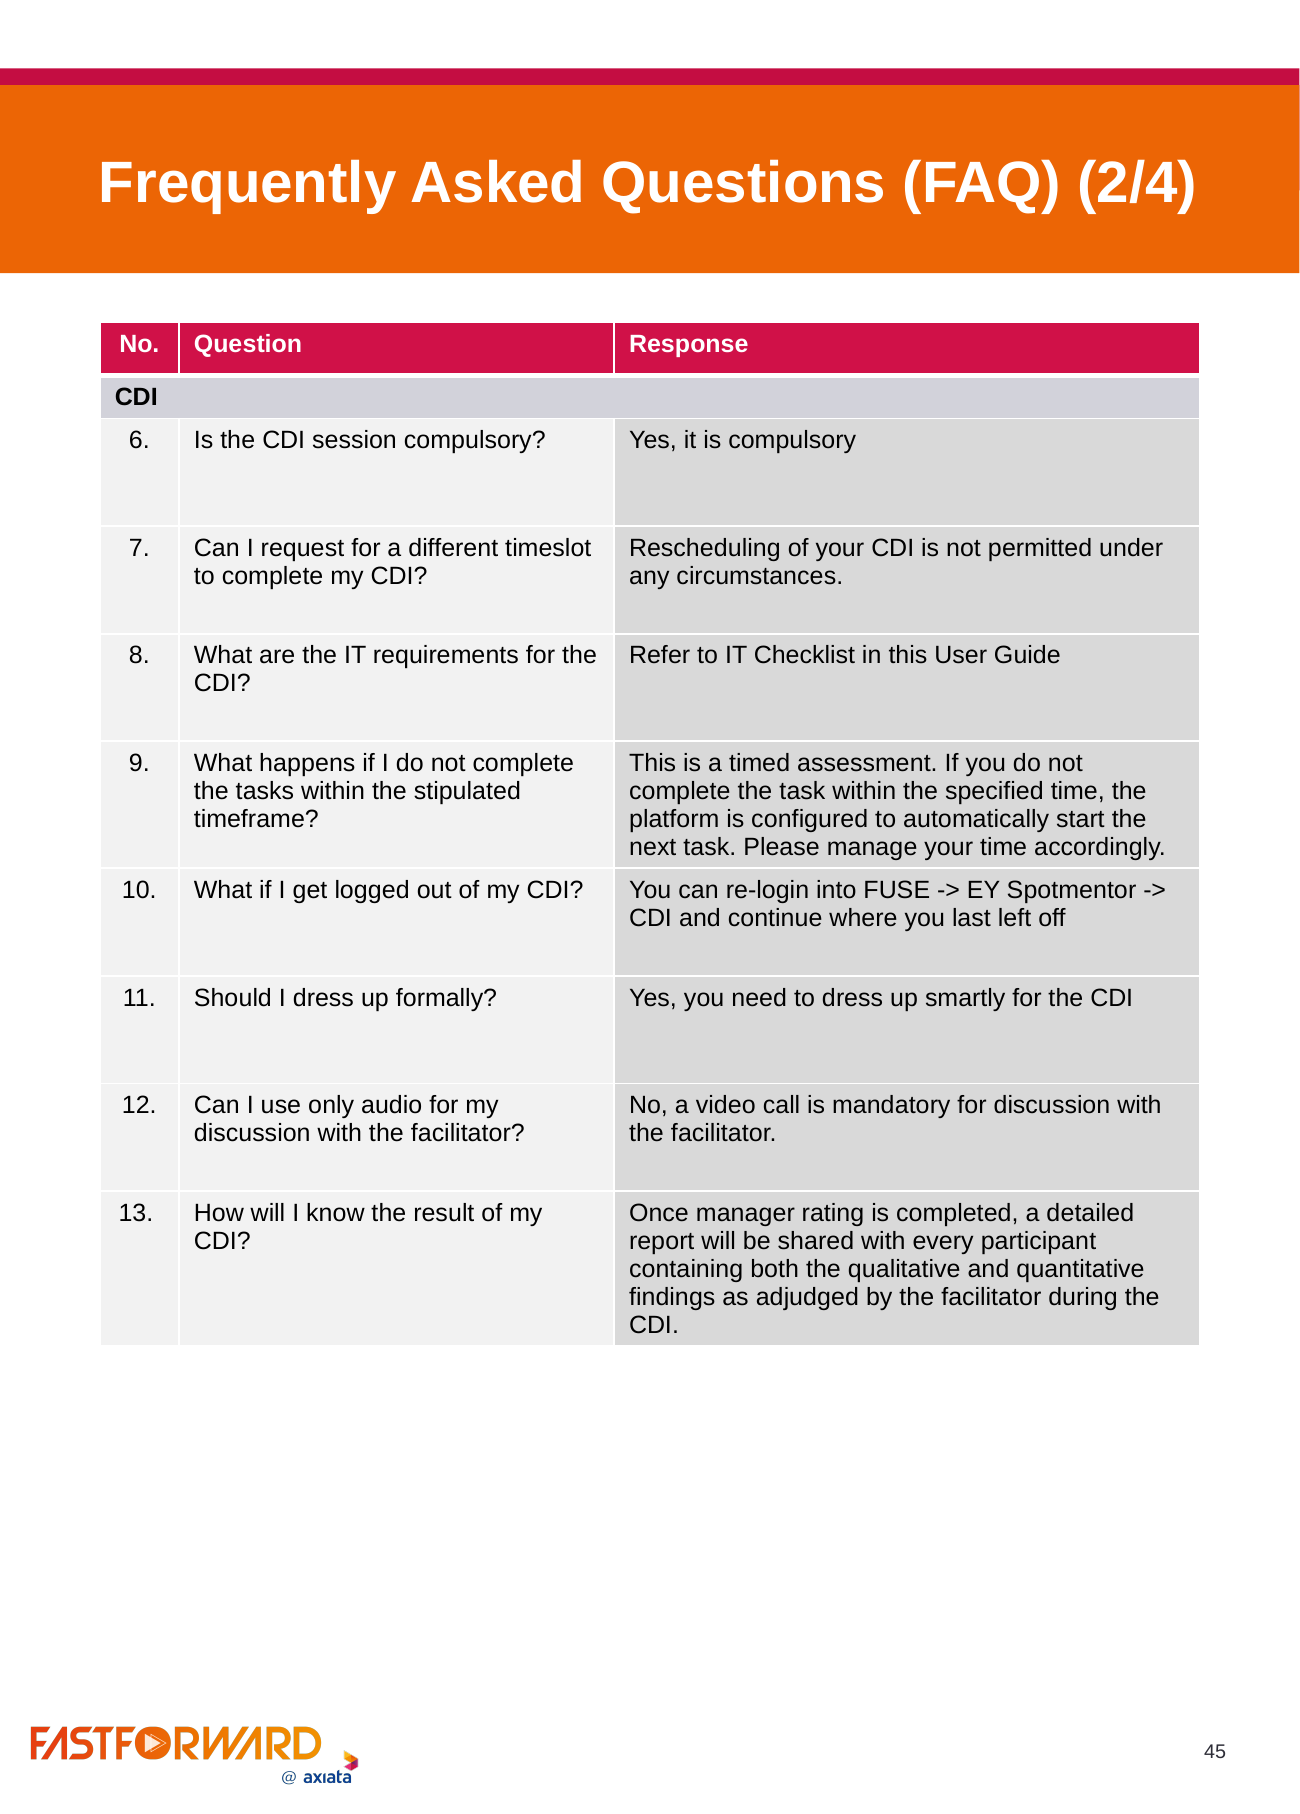

Frequently Asked Questions (FAQ) (2/4)
| No. | Question | Response |
| --- | --- | --- |
| CDI |  |  |
| 6. | Is the CDI session compulsory? | Yes, it is compulsory |
| 7. | Can I request for a different timeslot to complete my CDI? | Rescheduling of your CDI is not permitted under any circumstances. |
| 8. | What are the IT requirements for the CDI? | Refer to IT Checklist in this User Guide |
| 9. | What happens if I do not complete the tasks within the stipulated timeframe? | This is a timed assessment. If you do not complete the task within the specified time, the platform is configured to automatically start the next task. Please manage your time accordingly. |
| 10. | What if I get logged out of my CDI? | You can re-login into FUSE -> EY Spotmentor -> CDI and continue where you last left off |
| 11. | Should I dress up formally? | Yes, you need to dress up smartly for the CDI |
| 12. | Can I use only audio for my discussion with the facilitator? | No, a video call is mandatory for discussion with the facilitator. |
| 13. | How will I know the result of my CDI? | Once manager rating is completed, a detailed report will be shared with every participant containing both the qualitative and quantitative findings as adjudged by the facilitator during the CDI. |